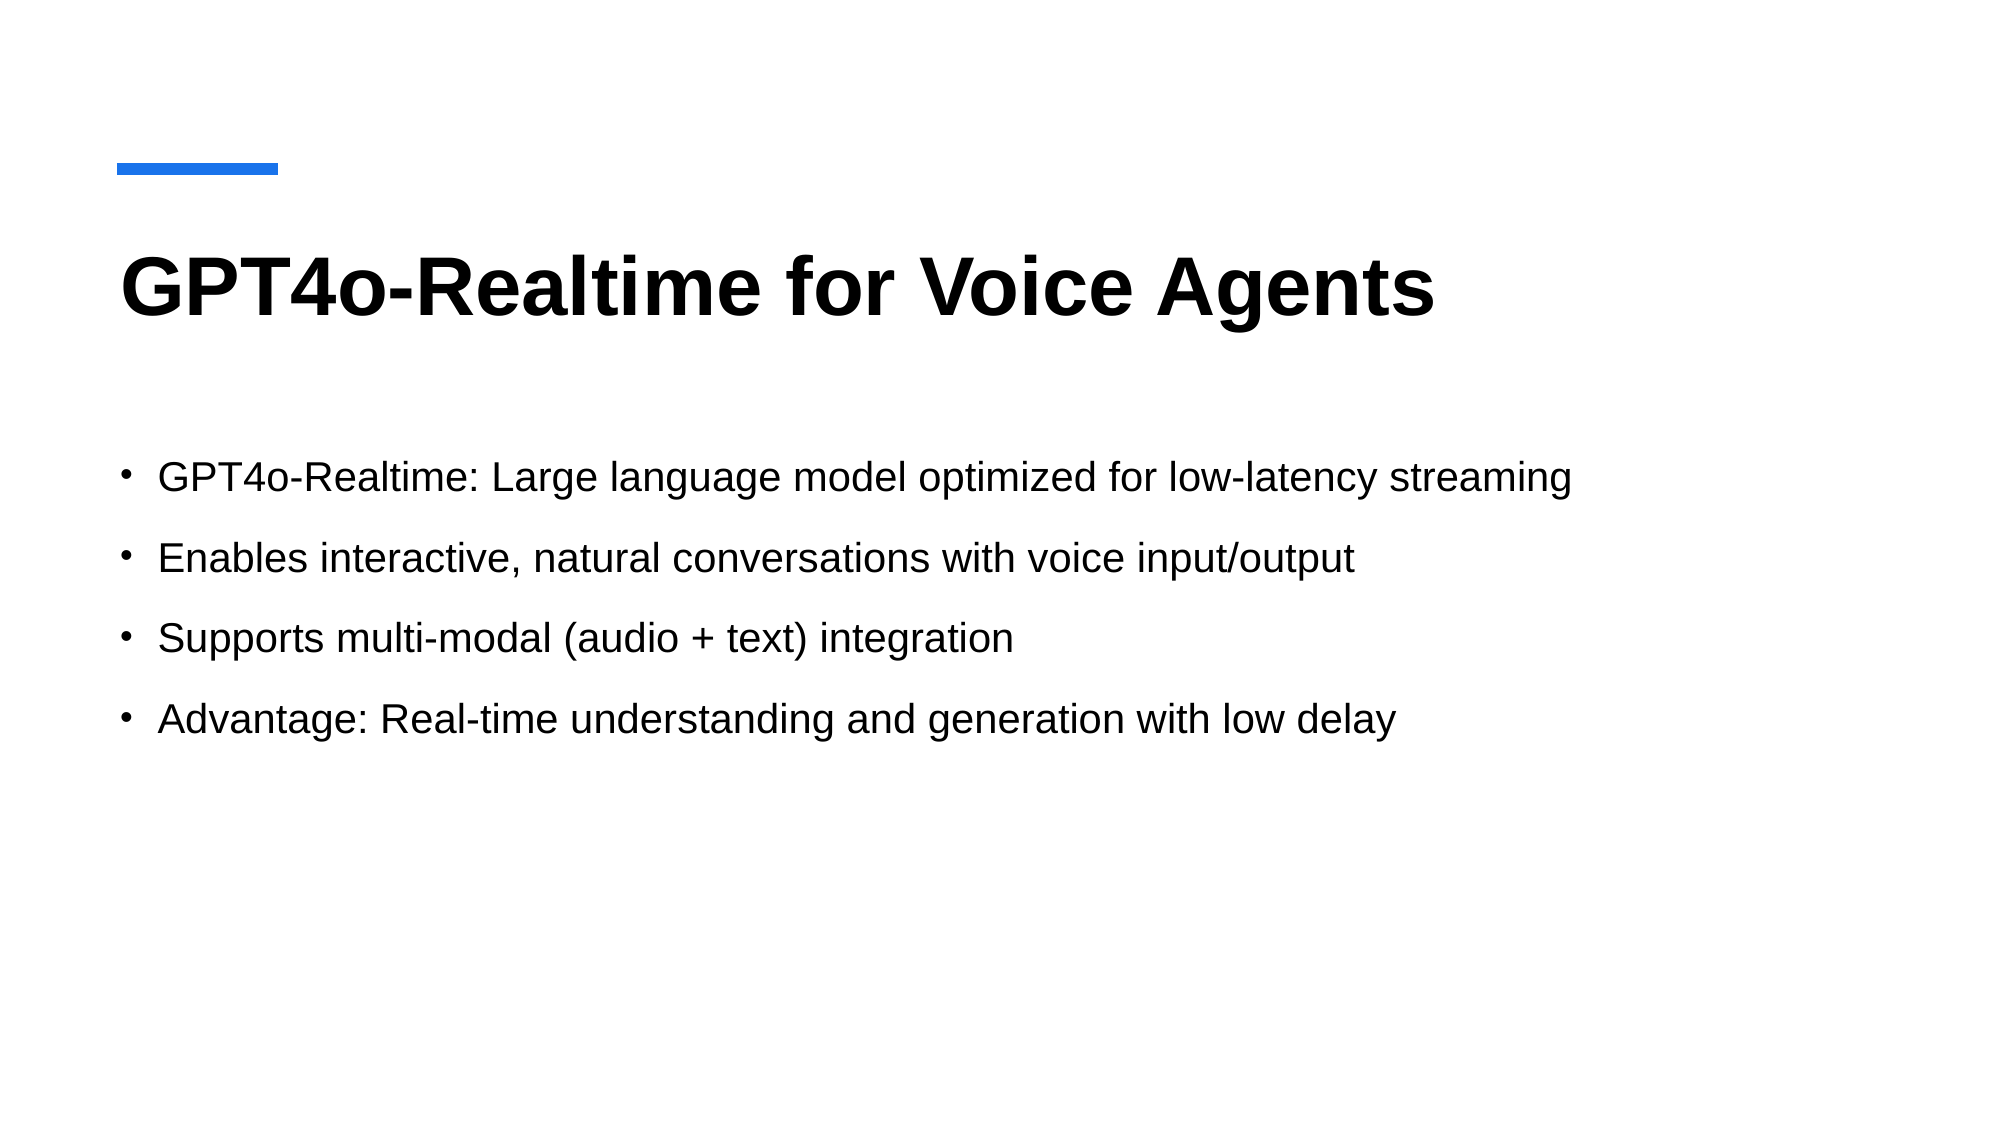

# GPT4o-Realtime for Voice Agents
GPT4o-Realtime: Large language model optimized for low-latency streaming
Enables interactive, natural conversations with voice input/output
Supports multi-modal (audio + text) integration
Advantage: Real-time understanding and generation with low delay